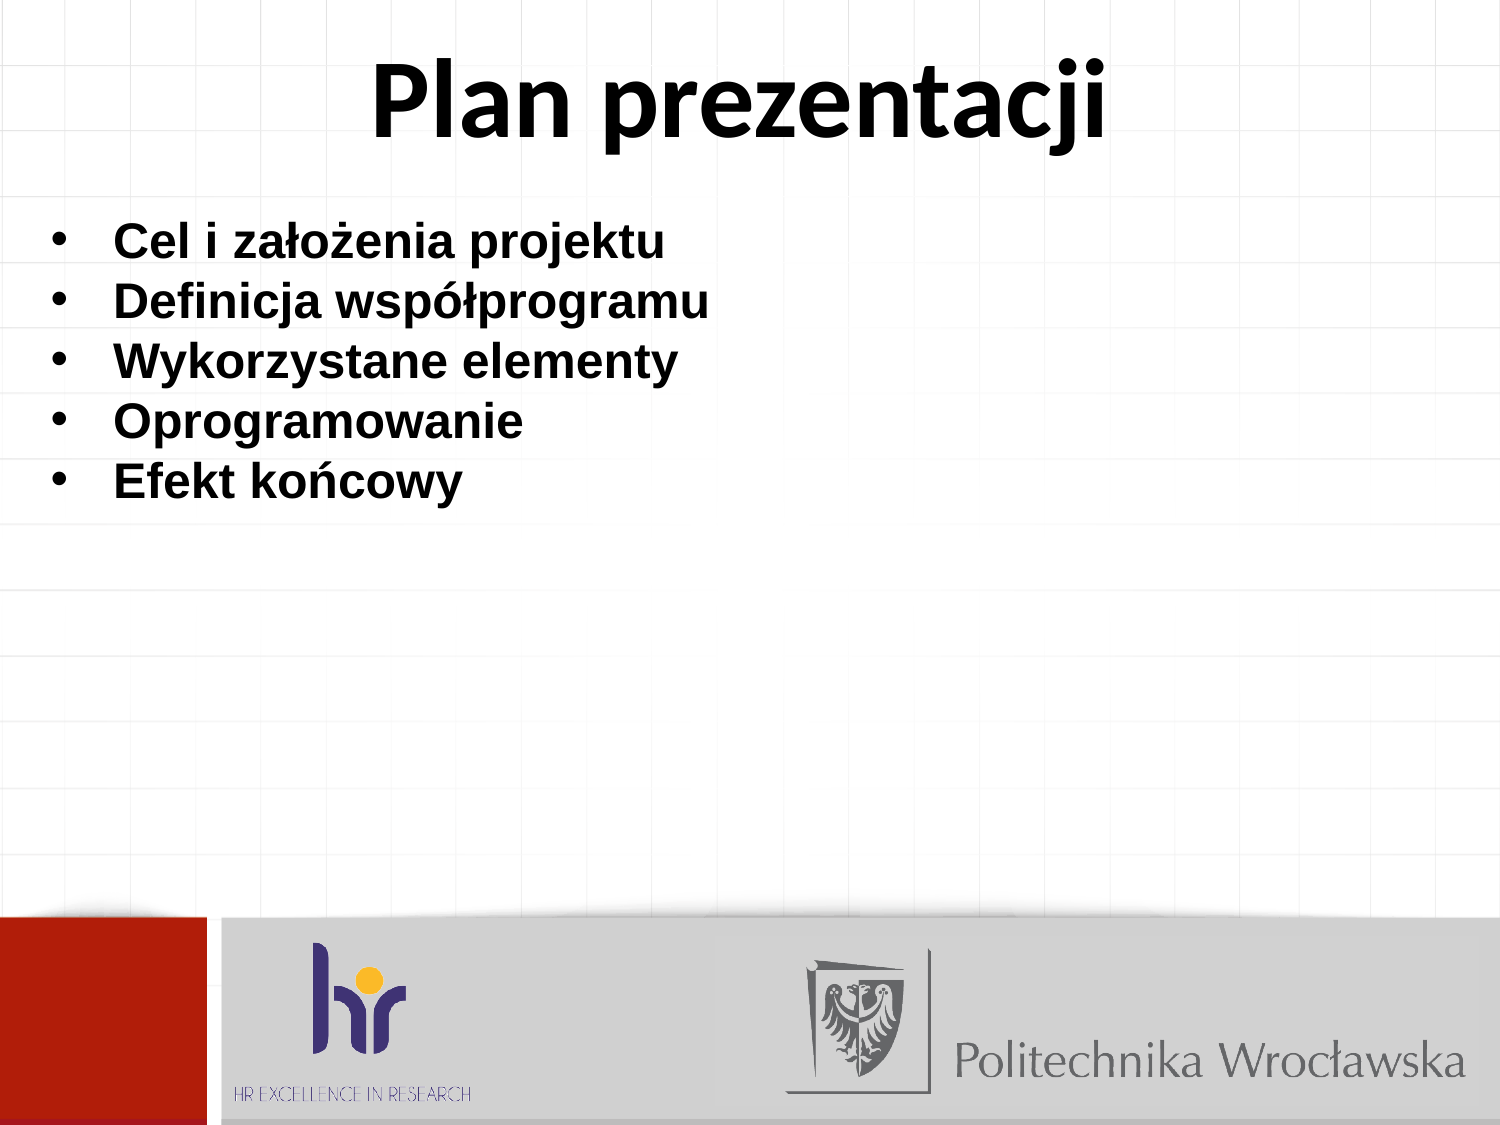

Plan prezentacji
Cel i założenia projektu
Definicja współprogramu
Wykorzystane elementy
Oprogramowanie
Efekt końcowy